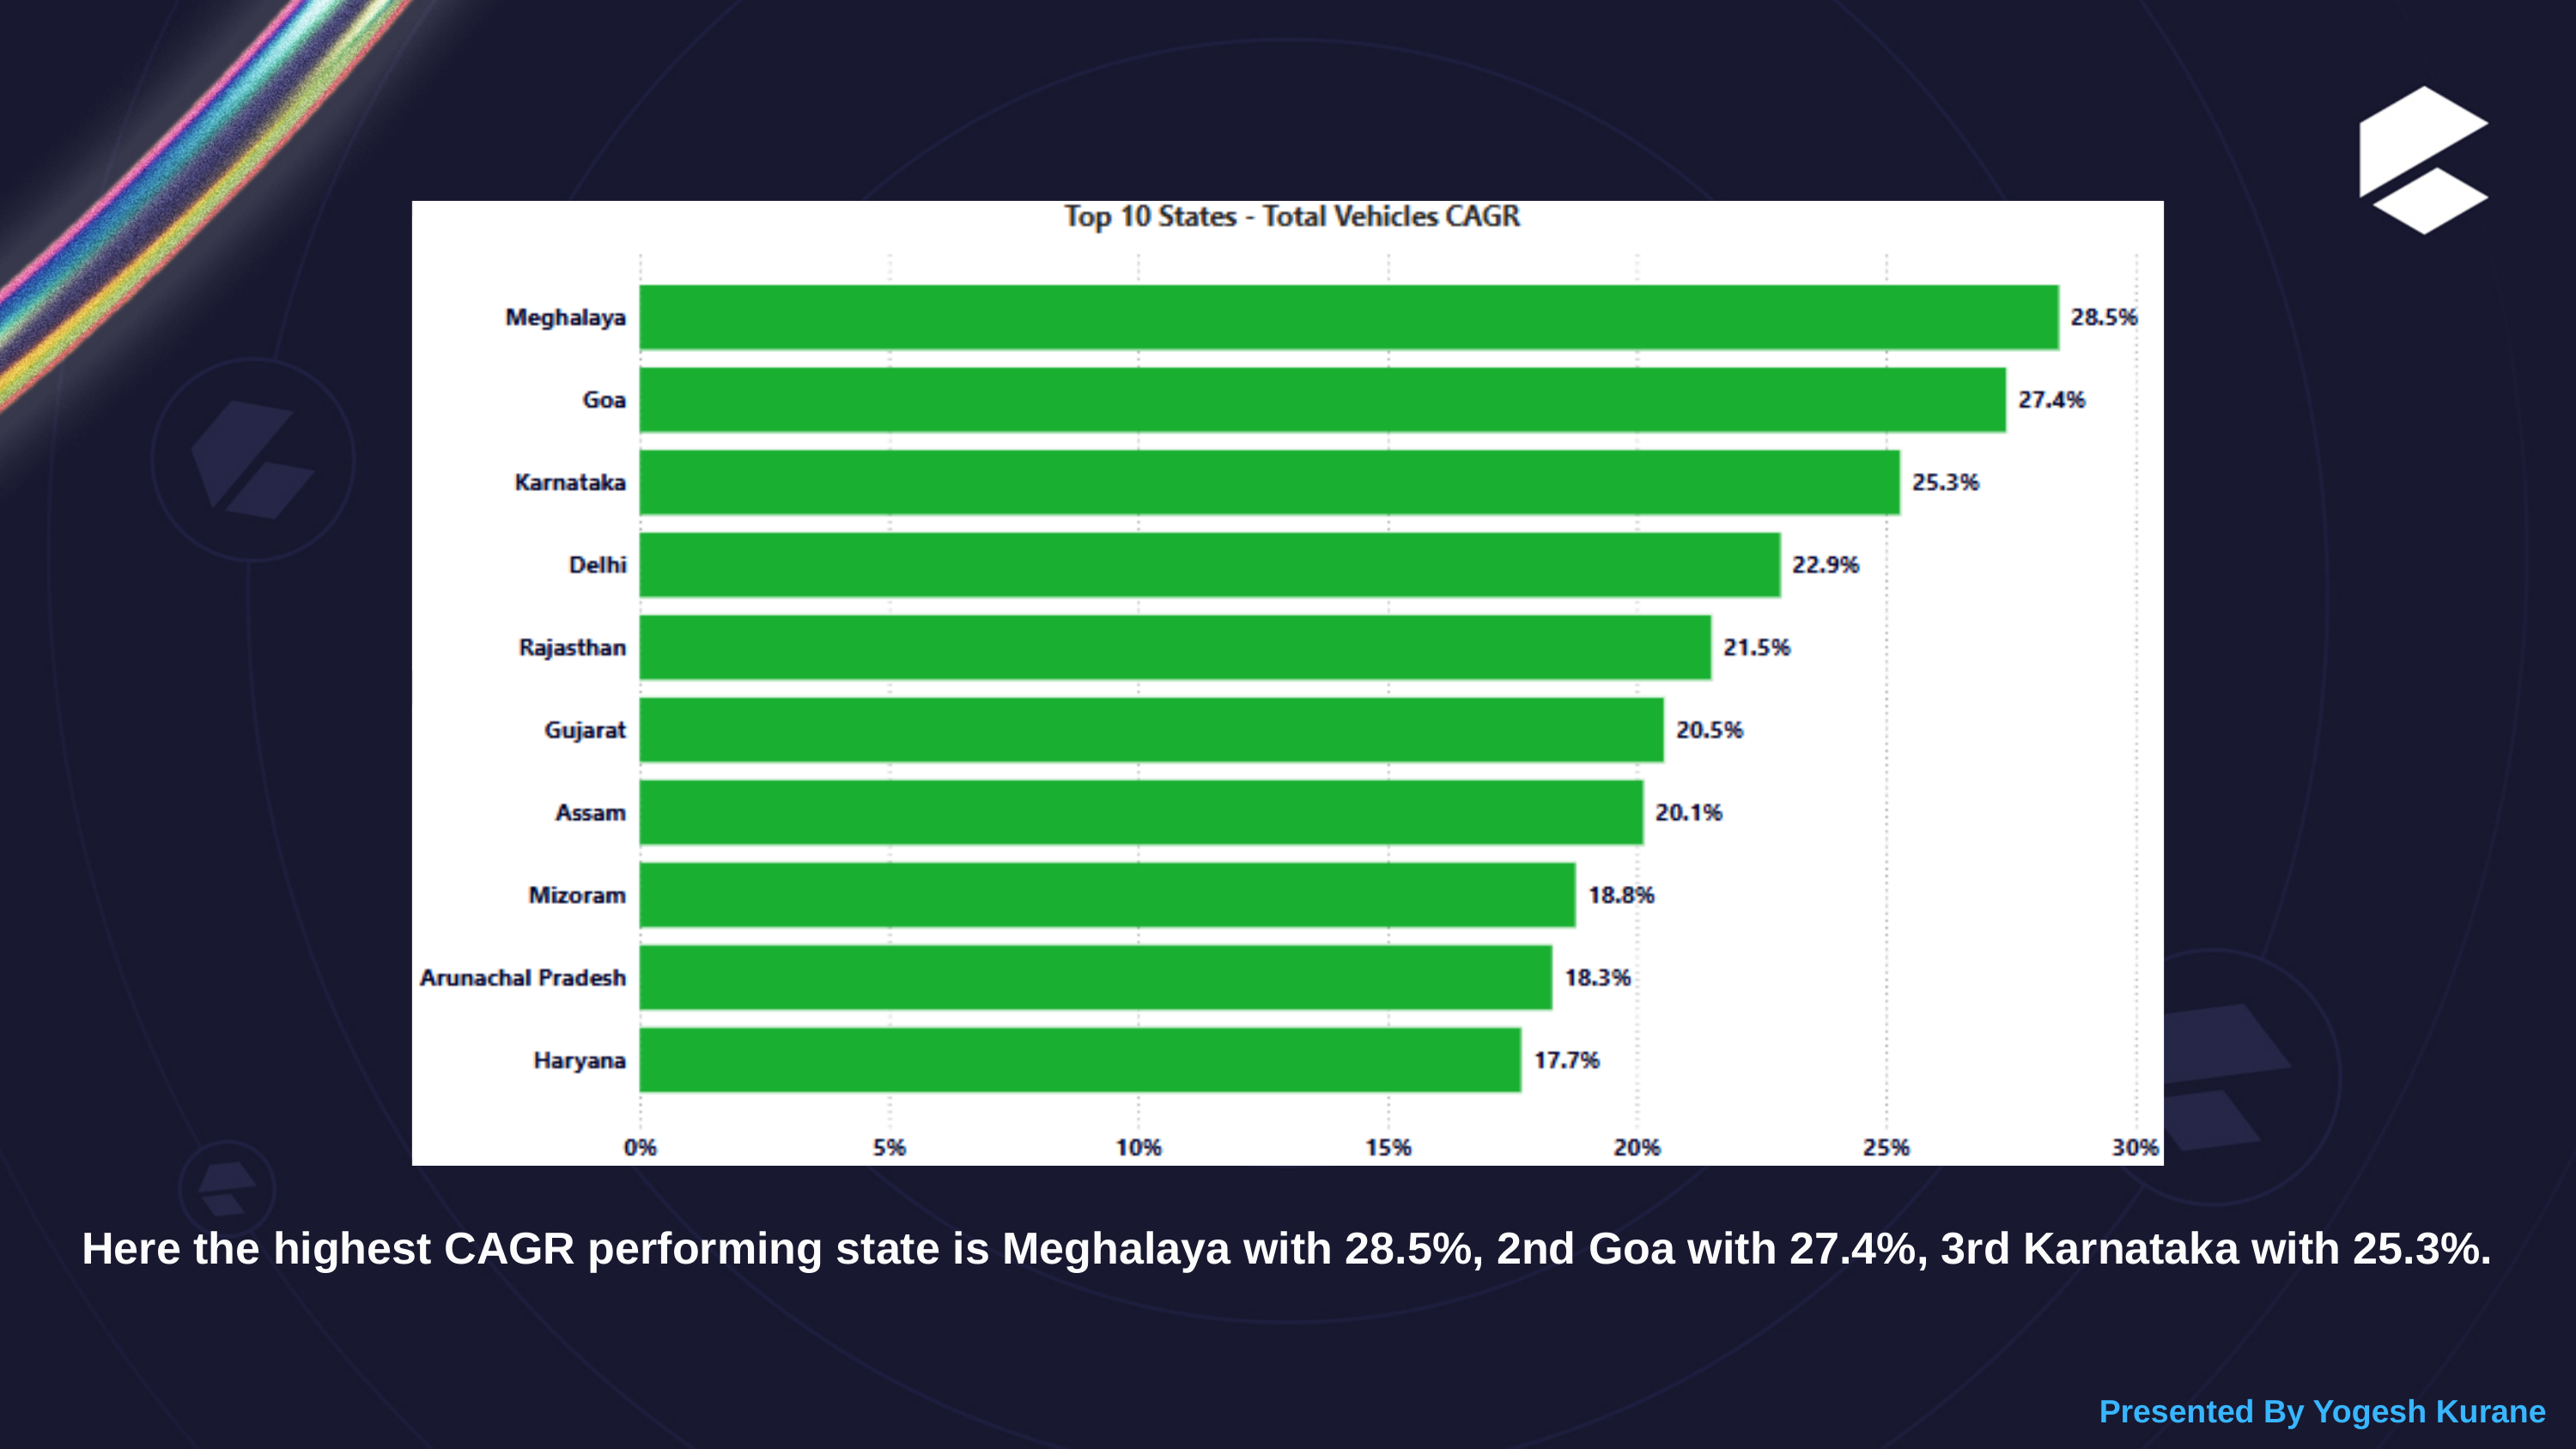

Here the highest CAGR performing state is Meghalaya with 28.5%, 2nd Goa with 27.4%, 3rd Karnataka with 25.3%.
Presented By Yogesh Kurane